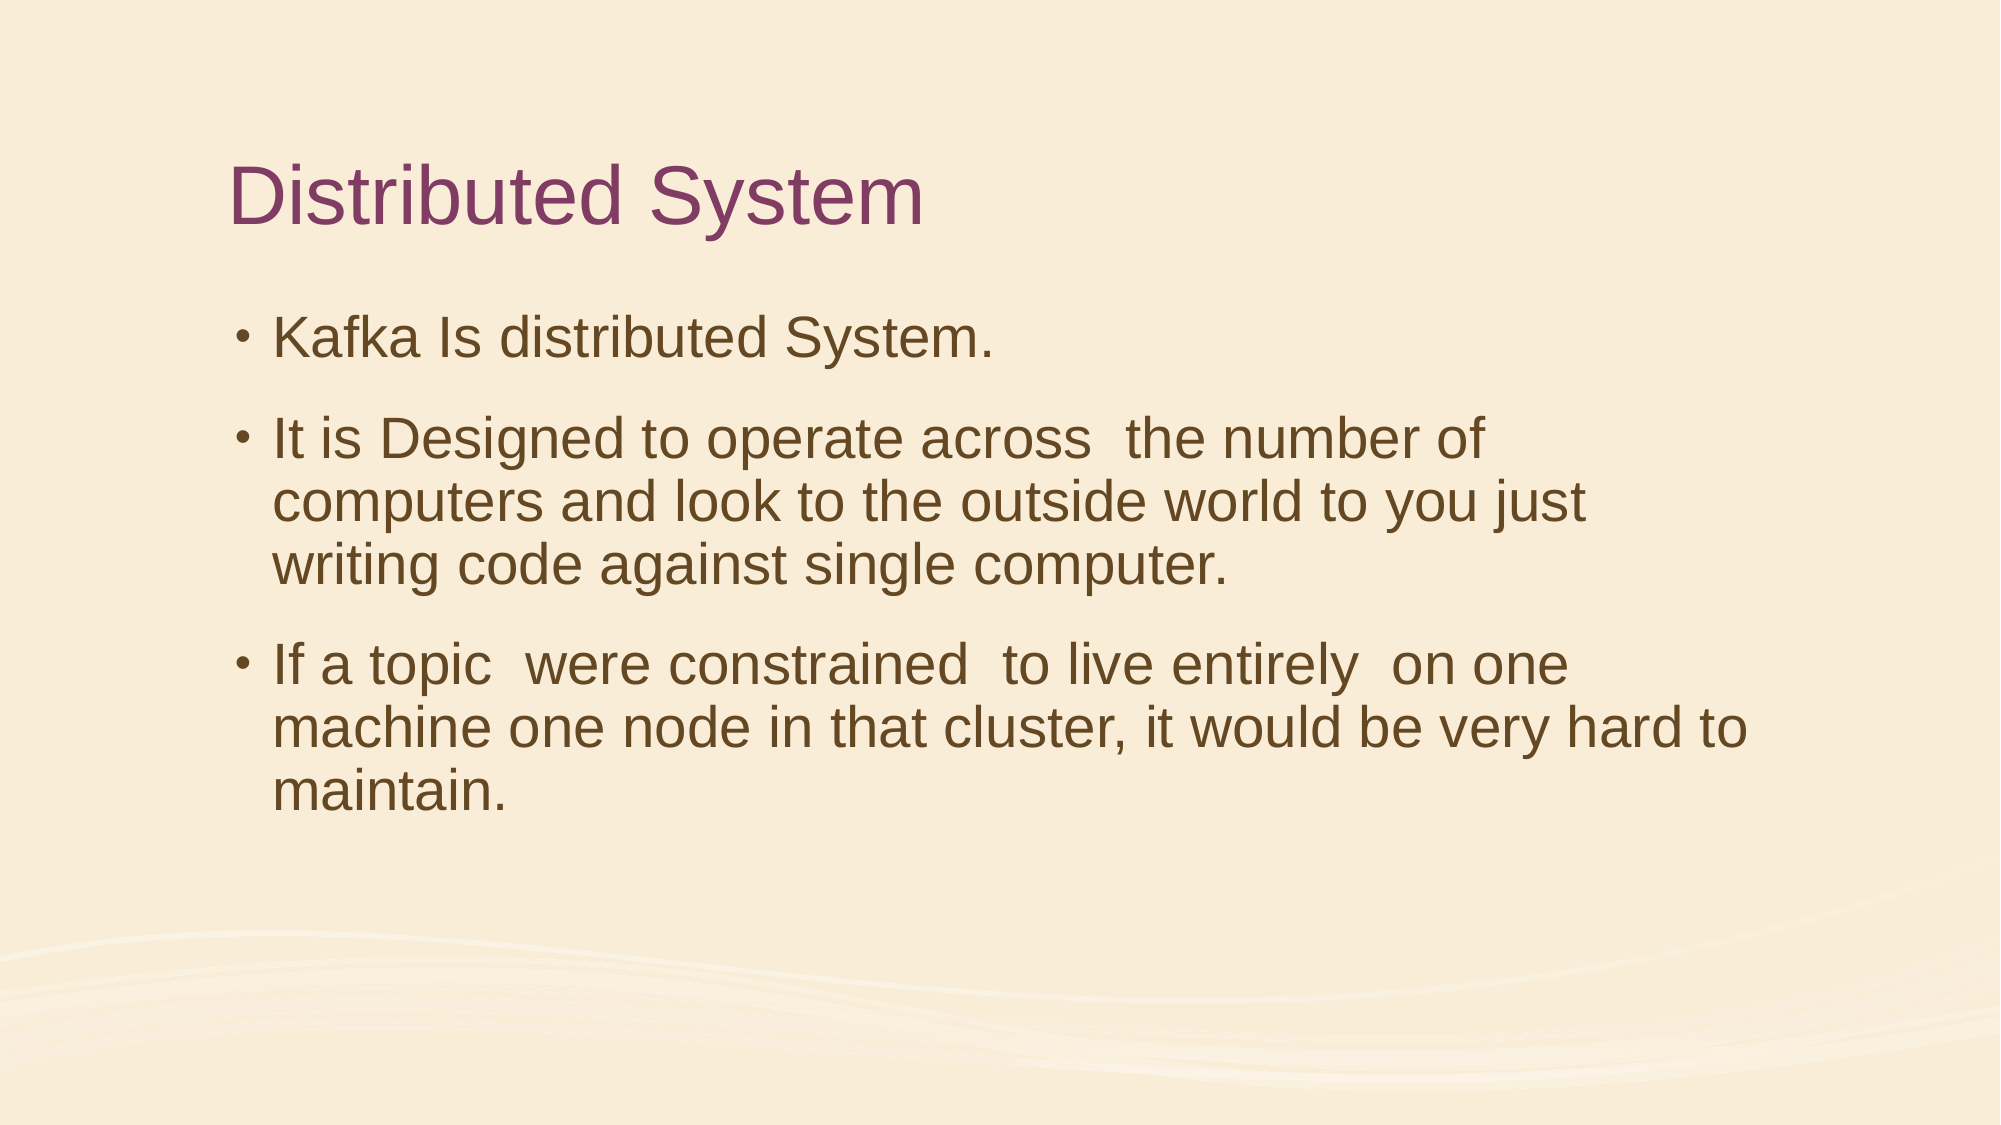

# Distributed System
Kafka Is distributed System.
It is Designed to operate across  the number of computers and look to the outside world to you just writing code against single computer.
If a topic  were constrained  to live entirely  on one machine one node in that cluster, it would be very hard to maintain.